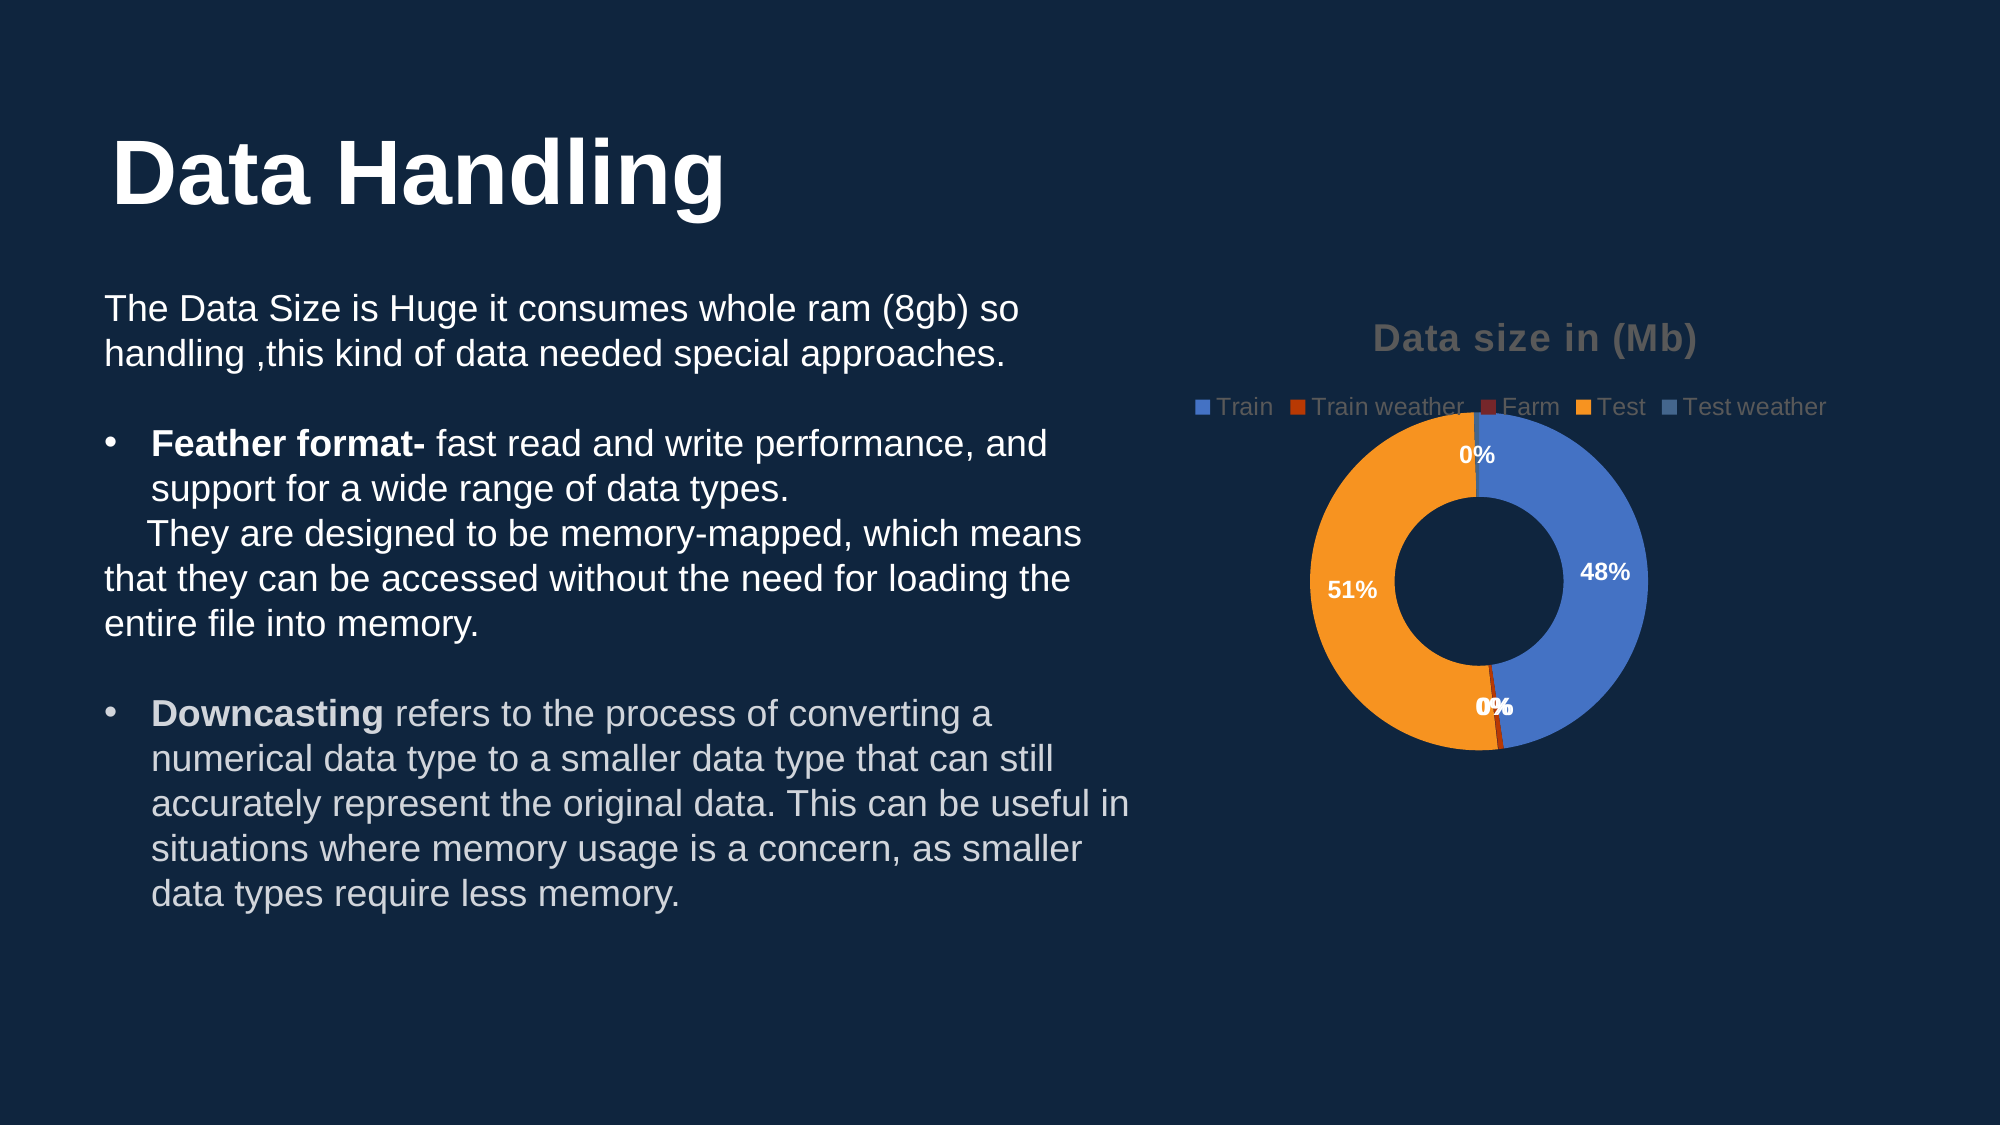

# Data Handling
The Data Size is Huge it consumes whole ram (8gb) so handling ,this kind of data needed special approaches.

Feather format- fast read and write performance, and support for a wide range of data types.
    They are designed to be memory-mapped, which means    that they can be accessed without the need for loading the entire file into memory.

Downcasting refers to the process of converting a numerical data type to a smaller data type that can still accurately represent the original data. This can be useful in situations where memory usage is a concern, as smaller data types require less memory.

### Chart: Data size in (Mb)

| Category | Data size |
|---|---|
| Train | 829.0 |
| Train weather | 8.6 |
| Farm | 1.0 |
| Test | 892.0 |
| Test weather | 8.5 |